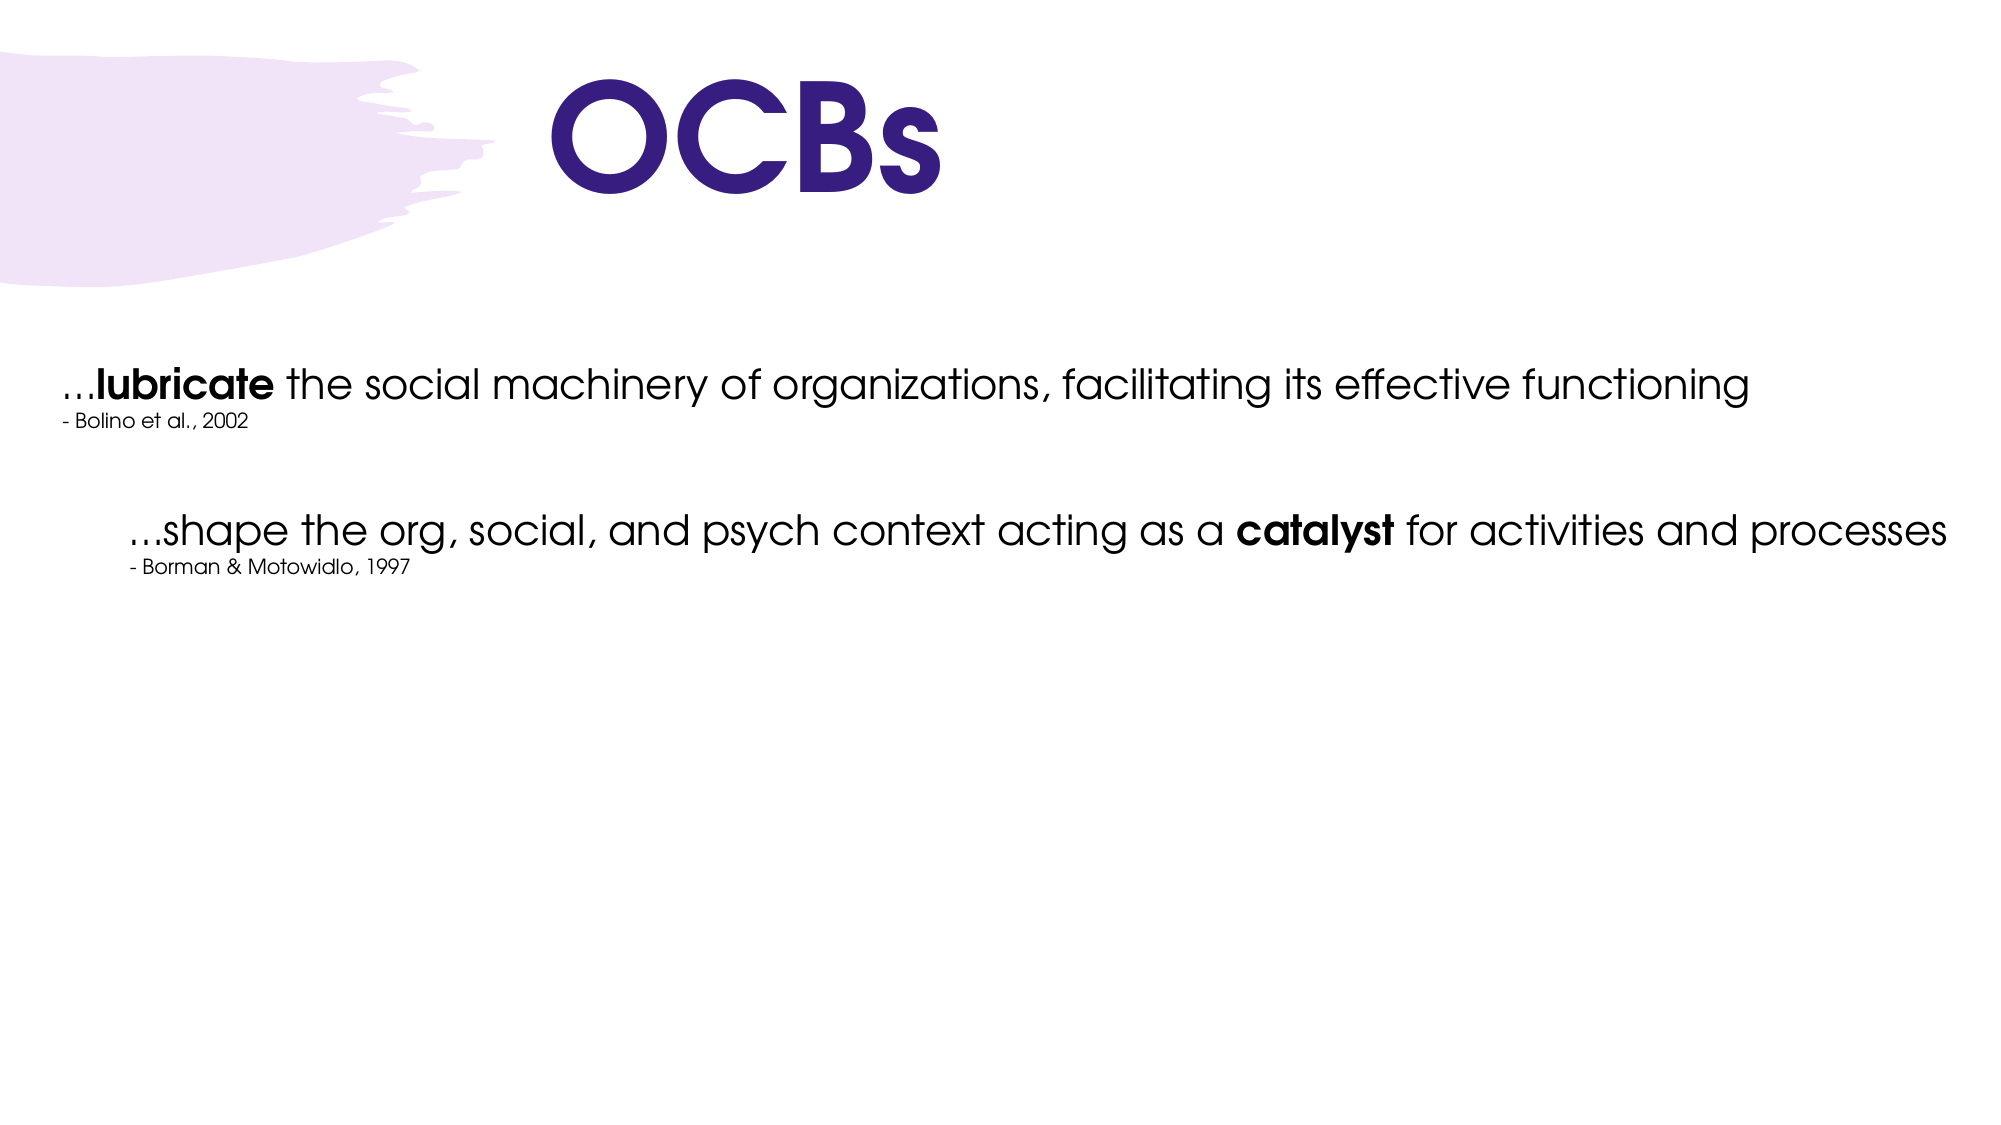

OCBs
…lubricate the social machinery of organizations, facilitating its effective functioning
- Bolino et al., 2002
…shape the org, social, and psych context acting as a catalyst for activities and processes
- Borman & Motowidlo, 1997